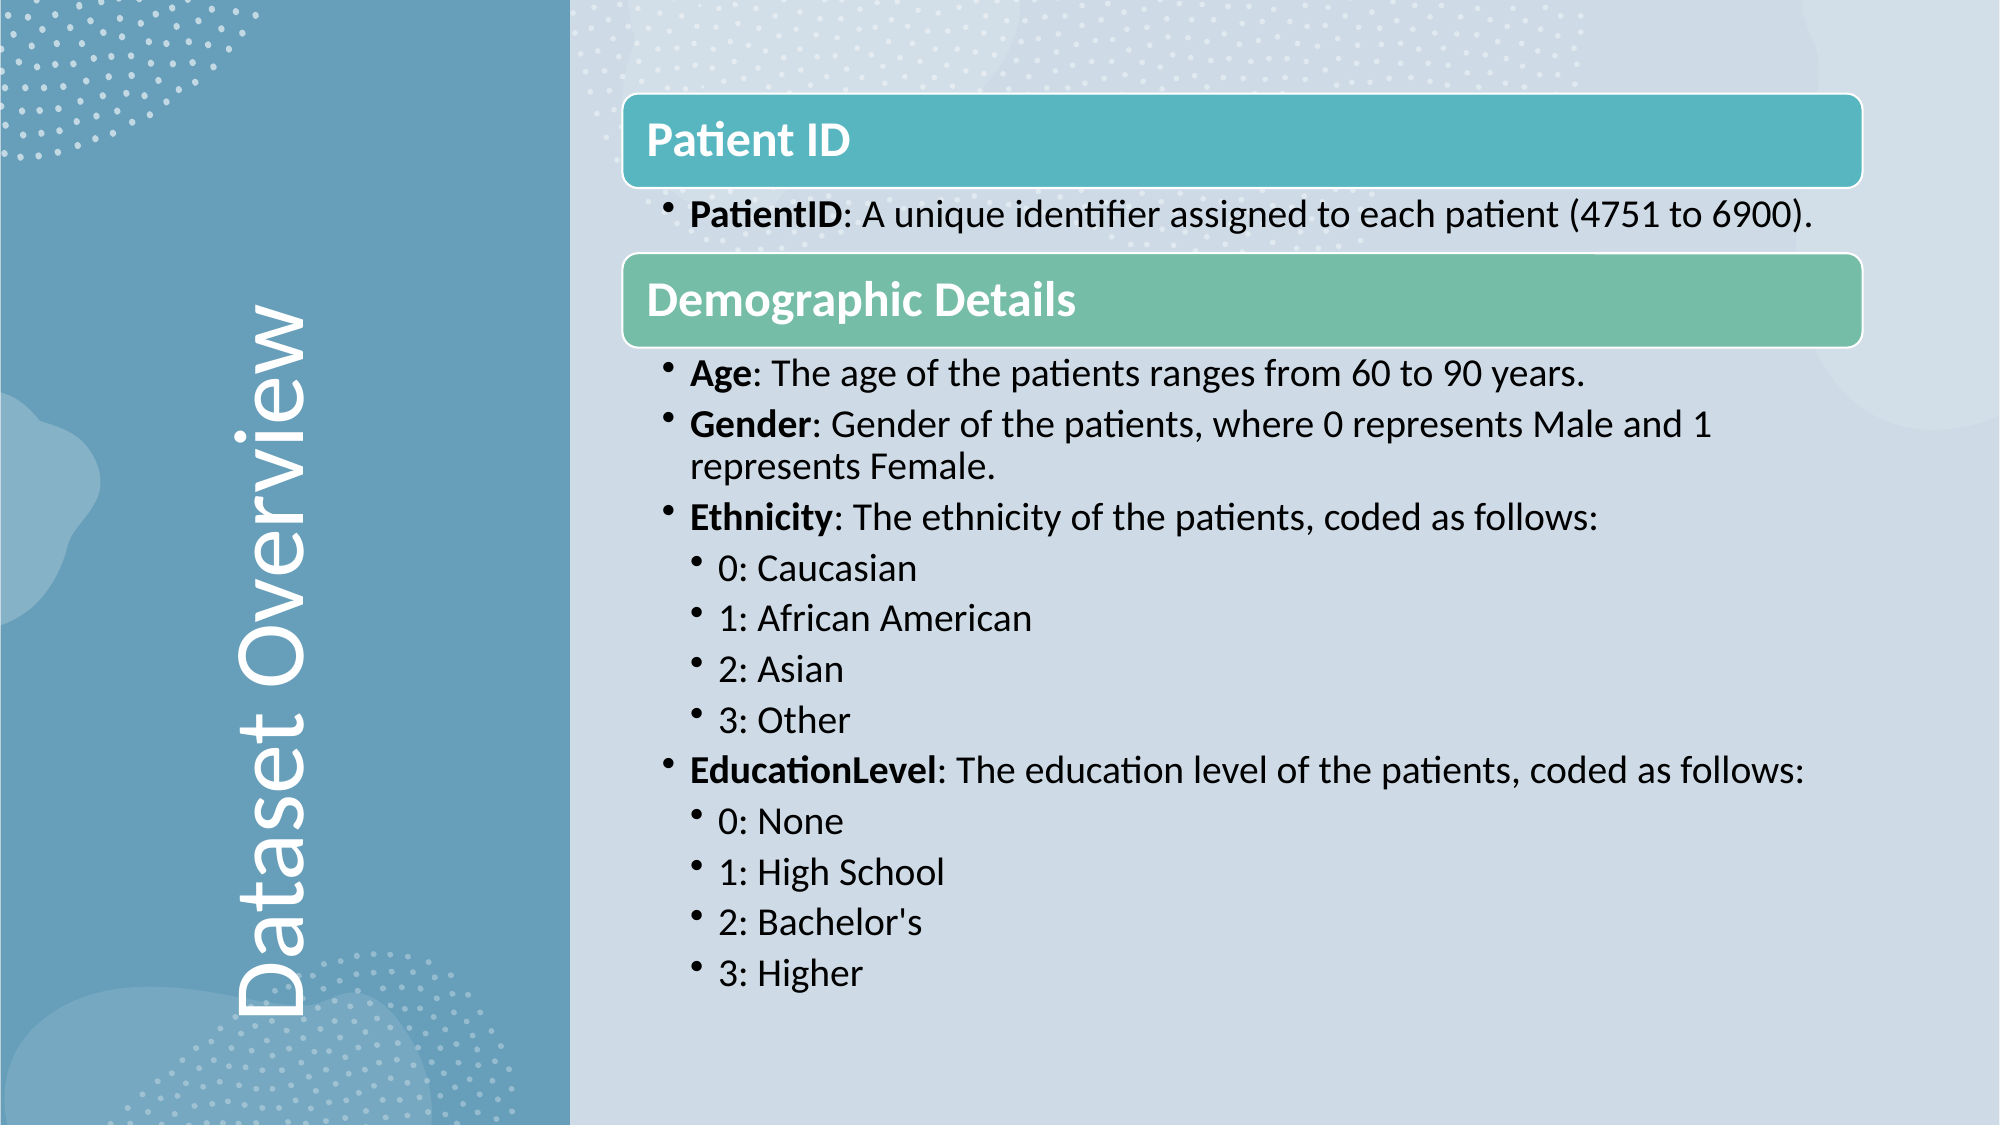

Patient ID
PatientID: A unique identifier assigned to each patient (4751 to 6900).
Demographic Details
Age: The age of the patients ranges from 60 to 90 years.
Gender: Gender of the patients, where 0 represents Male and 1 represents Female.
Ethnicity: The ethnicity of the patients, coded as follows:
0: Caucasian
1: African American
2: Asian
3: Other
EducationLevel: The education level of the patients, coded as follows:
0: None
1: High School
2: Bachelor's
3: Higher
# Dataset Overview